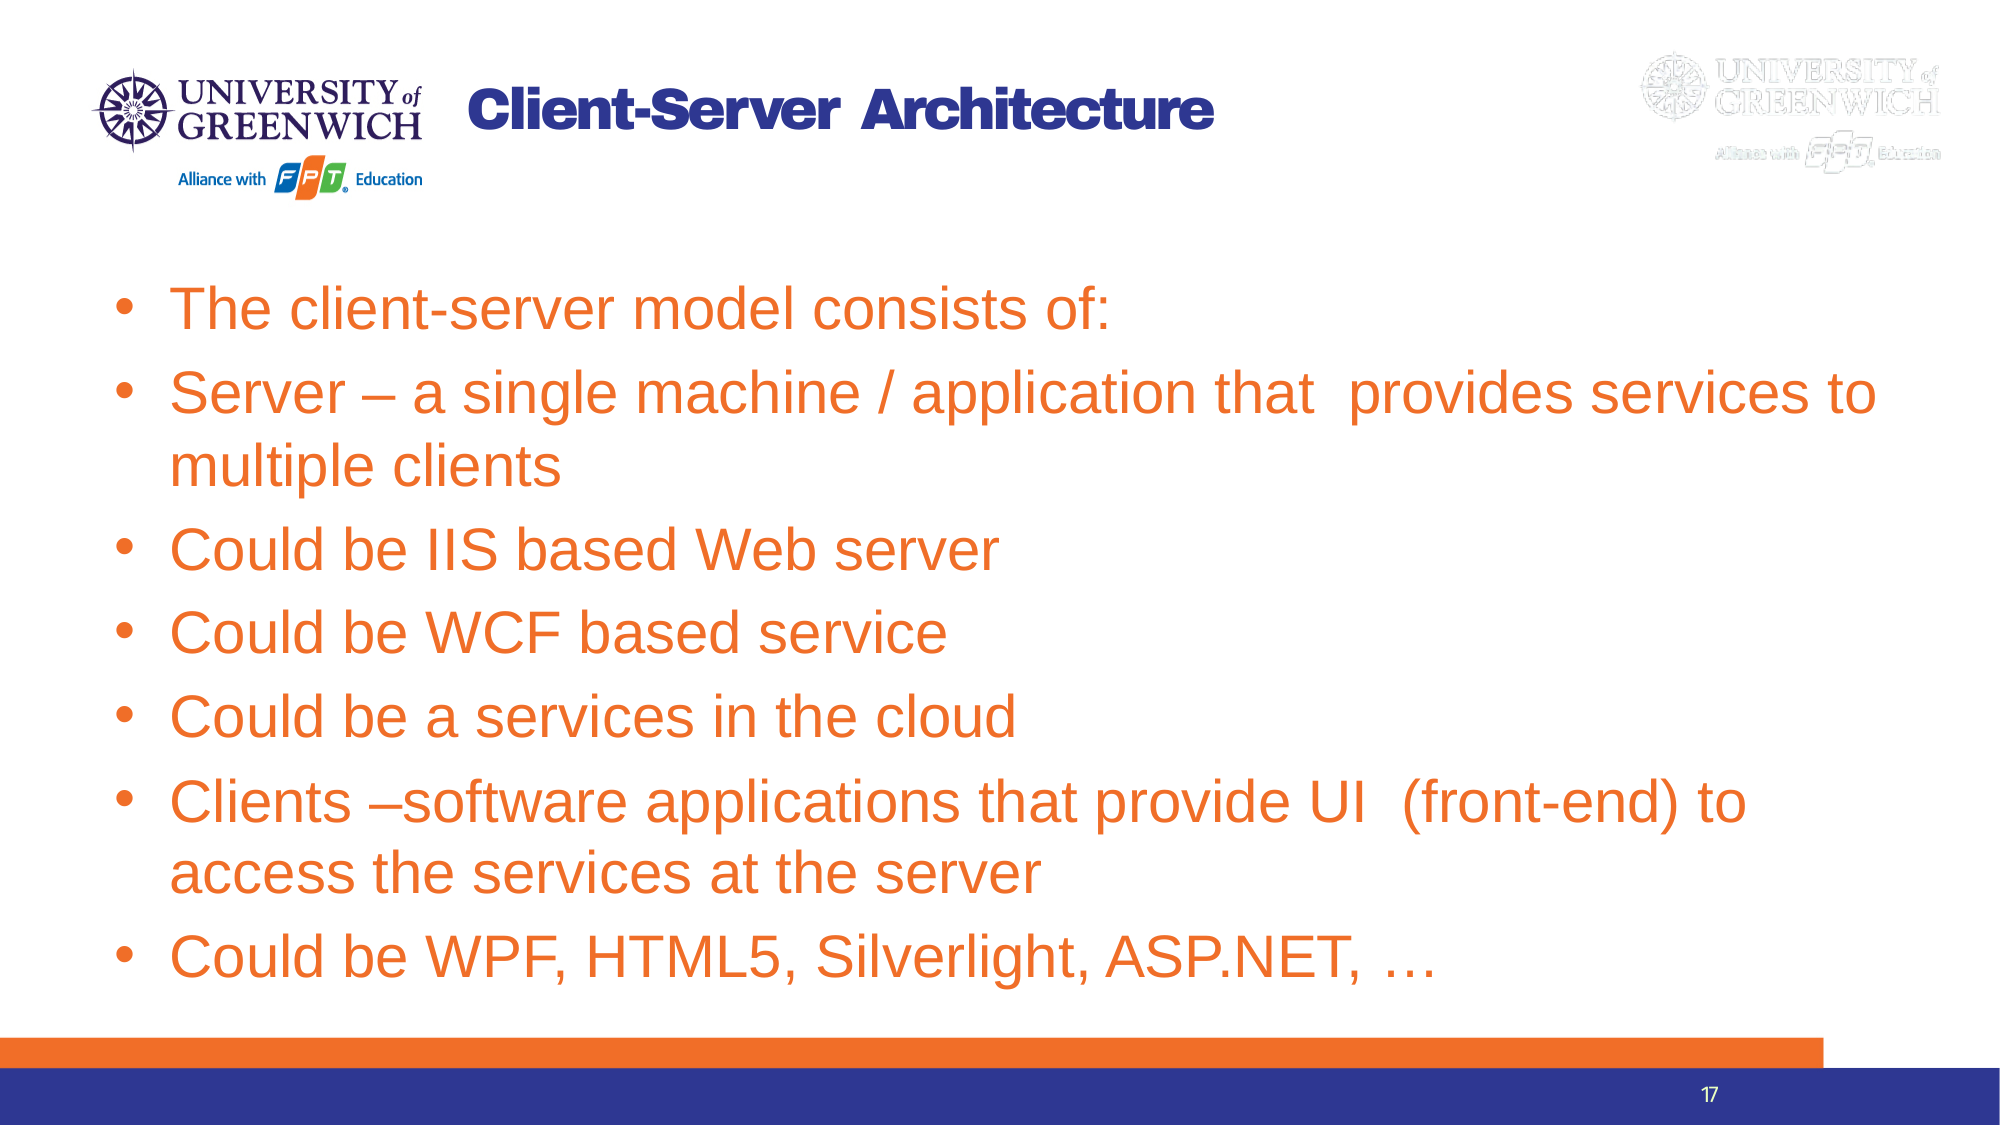

# Client-Server Architecture
The client-server model consists of:
Server – a single machine / application that  provides services to multiple clients
Could be IIS based Web server
Could be WCF based service
Could be a services in the cloud
Clients –software applications that provide UI  (front-end) to access the services at the server
Could be WPF, HTML5, Silverlight, ASP.NET, …

17